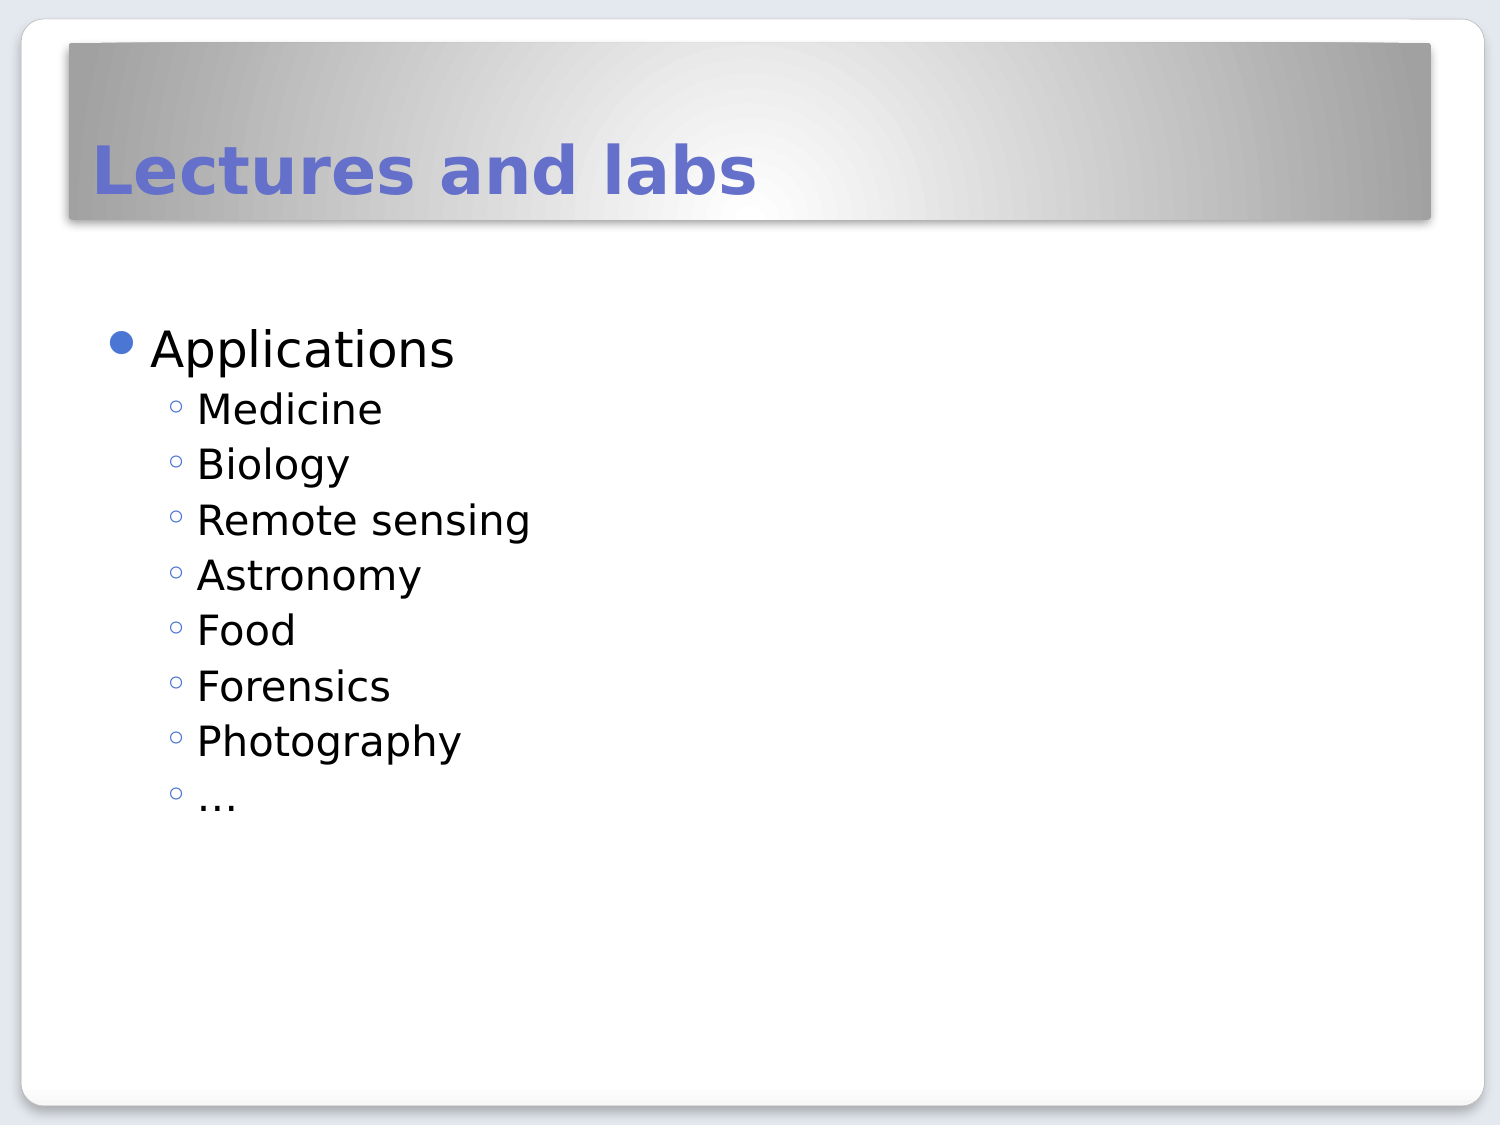

# Lectures and labs
Applications
Medicine
Biology
Remote sensing
Astronomy
Food
Forensics
Photography
…